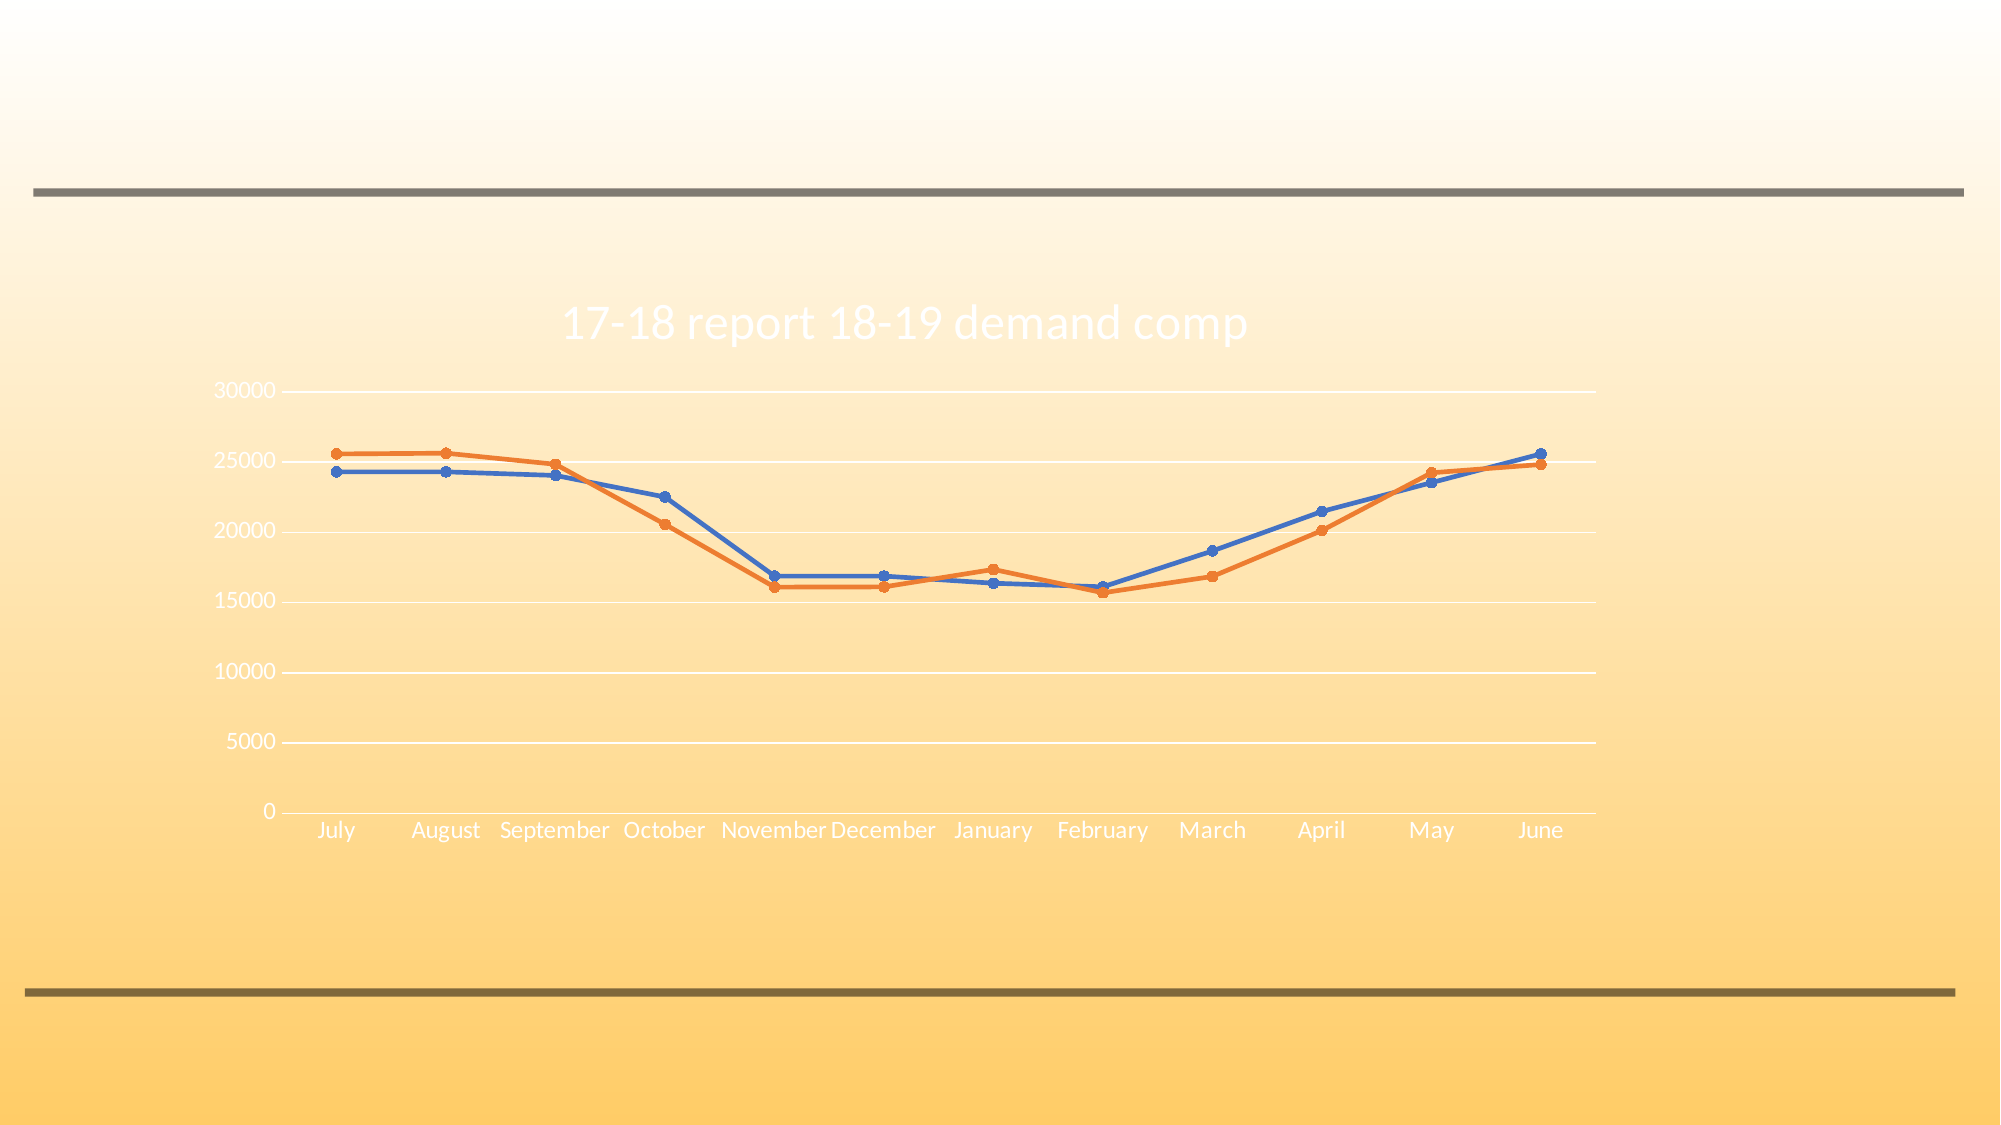

### Chart: 17-18 report 18-19 demand comp

| Category | Forecast | Actual |
|---|---|---|
| July | 24300.0 | 25575.0 |
| August | 24300.0 | 25627.0 |
| September | 24045.0 | 24838.0 |
| October | 22510.0 | 20566.0 |
| November | 16882.0 | 16093.0 |
| December | 16882.0 | 16112.0 |
| January | 16371.0 | 17353.0 |
| February | 16115.0 | 15693.0 |
| March | 18673.0 | 16853.0 |
| April | 21487.0 | 20128.0 |
| May | 23533.0 | 24233.0 |
| June | 25579.0 | 24827.0 |